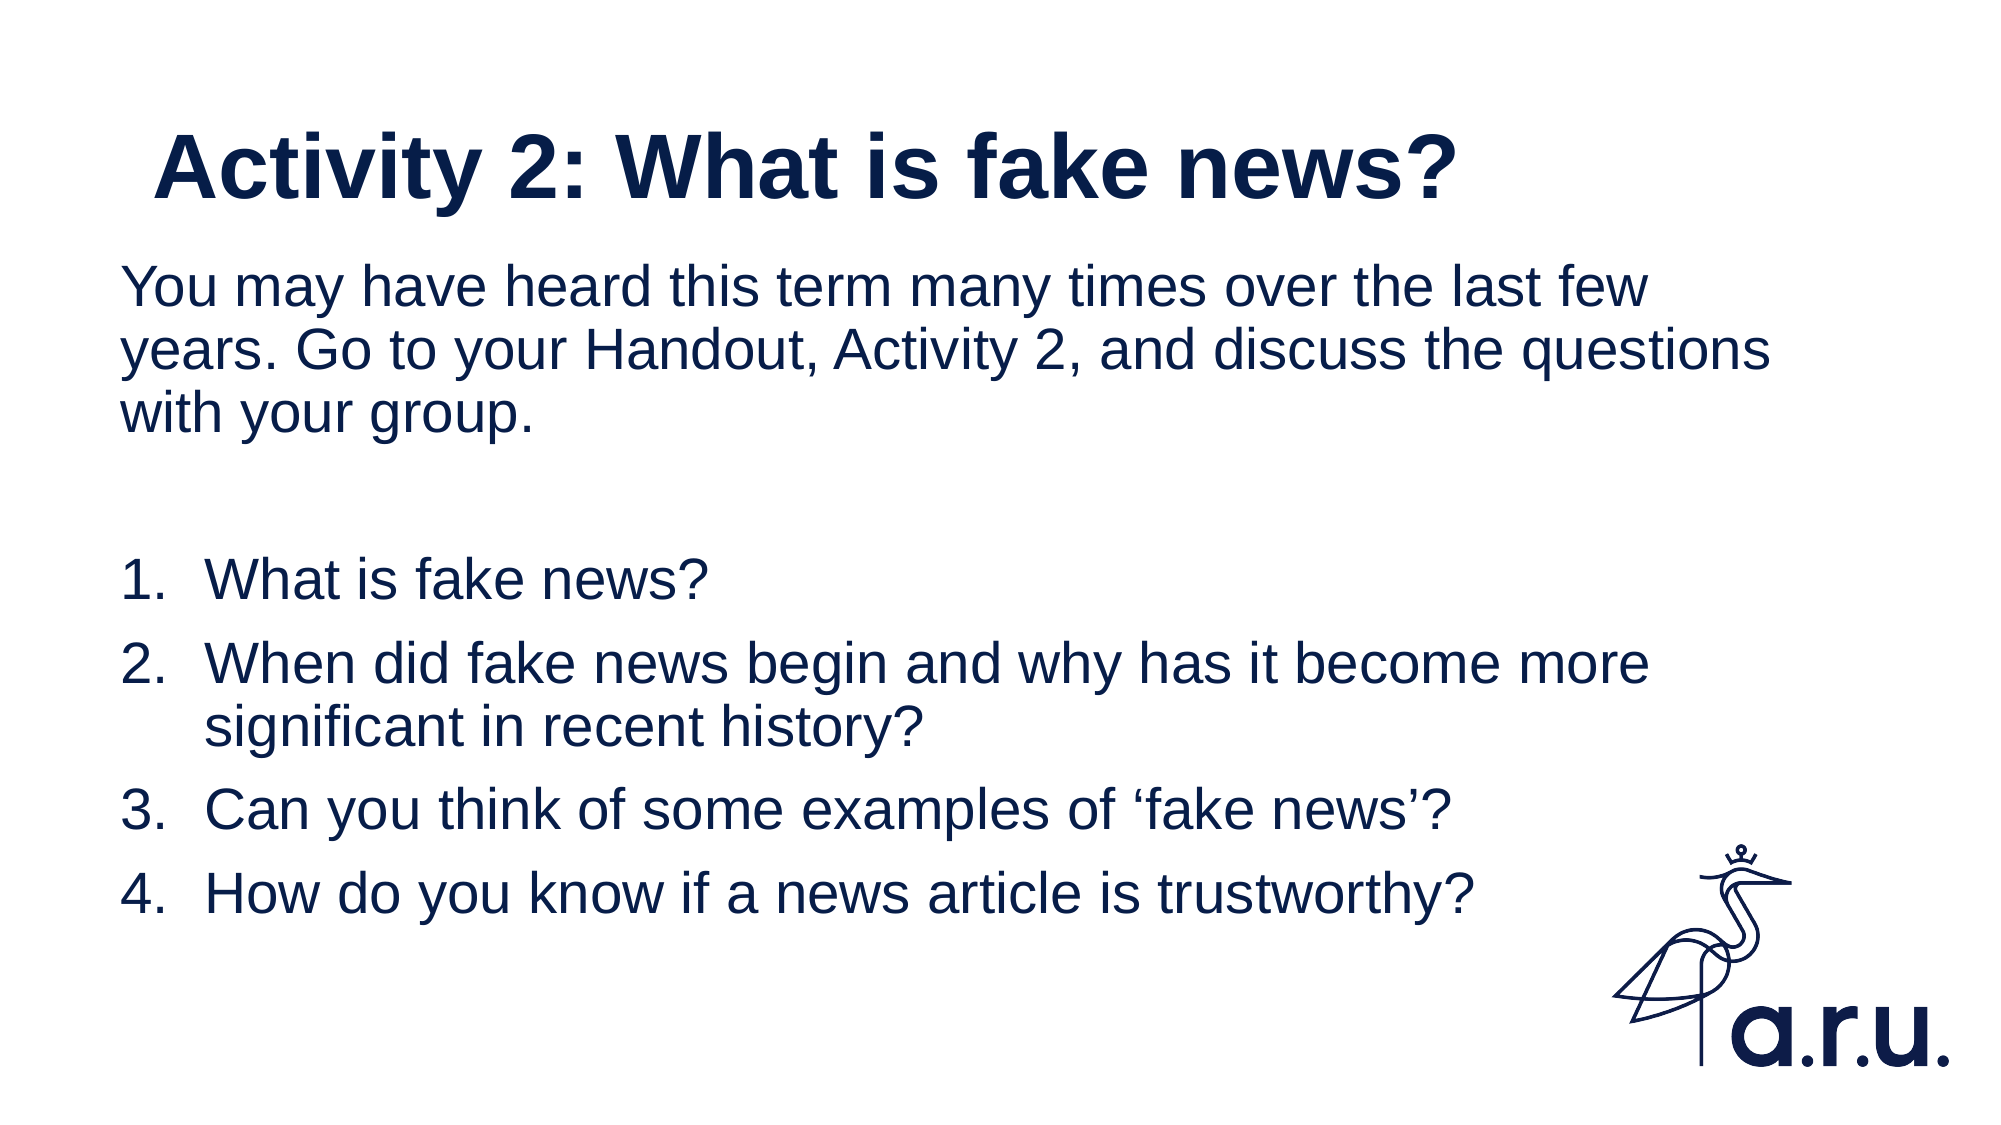

# Activity 2: What is fake news?
You may have heard this term many times over the last few years. Go to your Handout, Activity 2, and discuss the questions with your group.

What is fake news?
When did fake news begin and why has it become more significant in recent history?
Can you think of some examples of ‘fake news’?
How do you know if a news article is trustworthy?